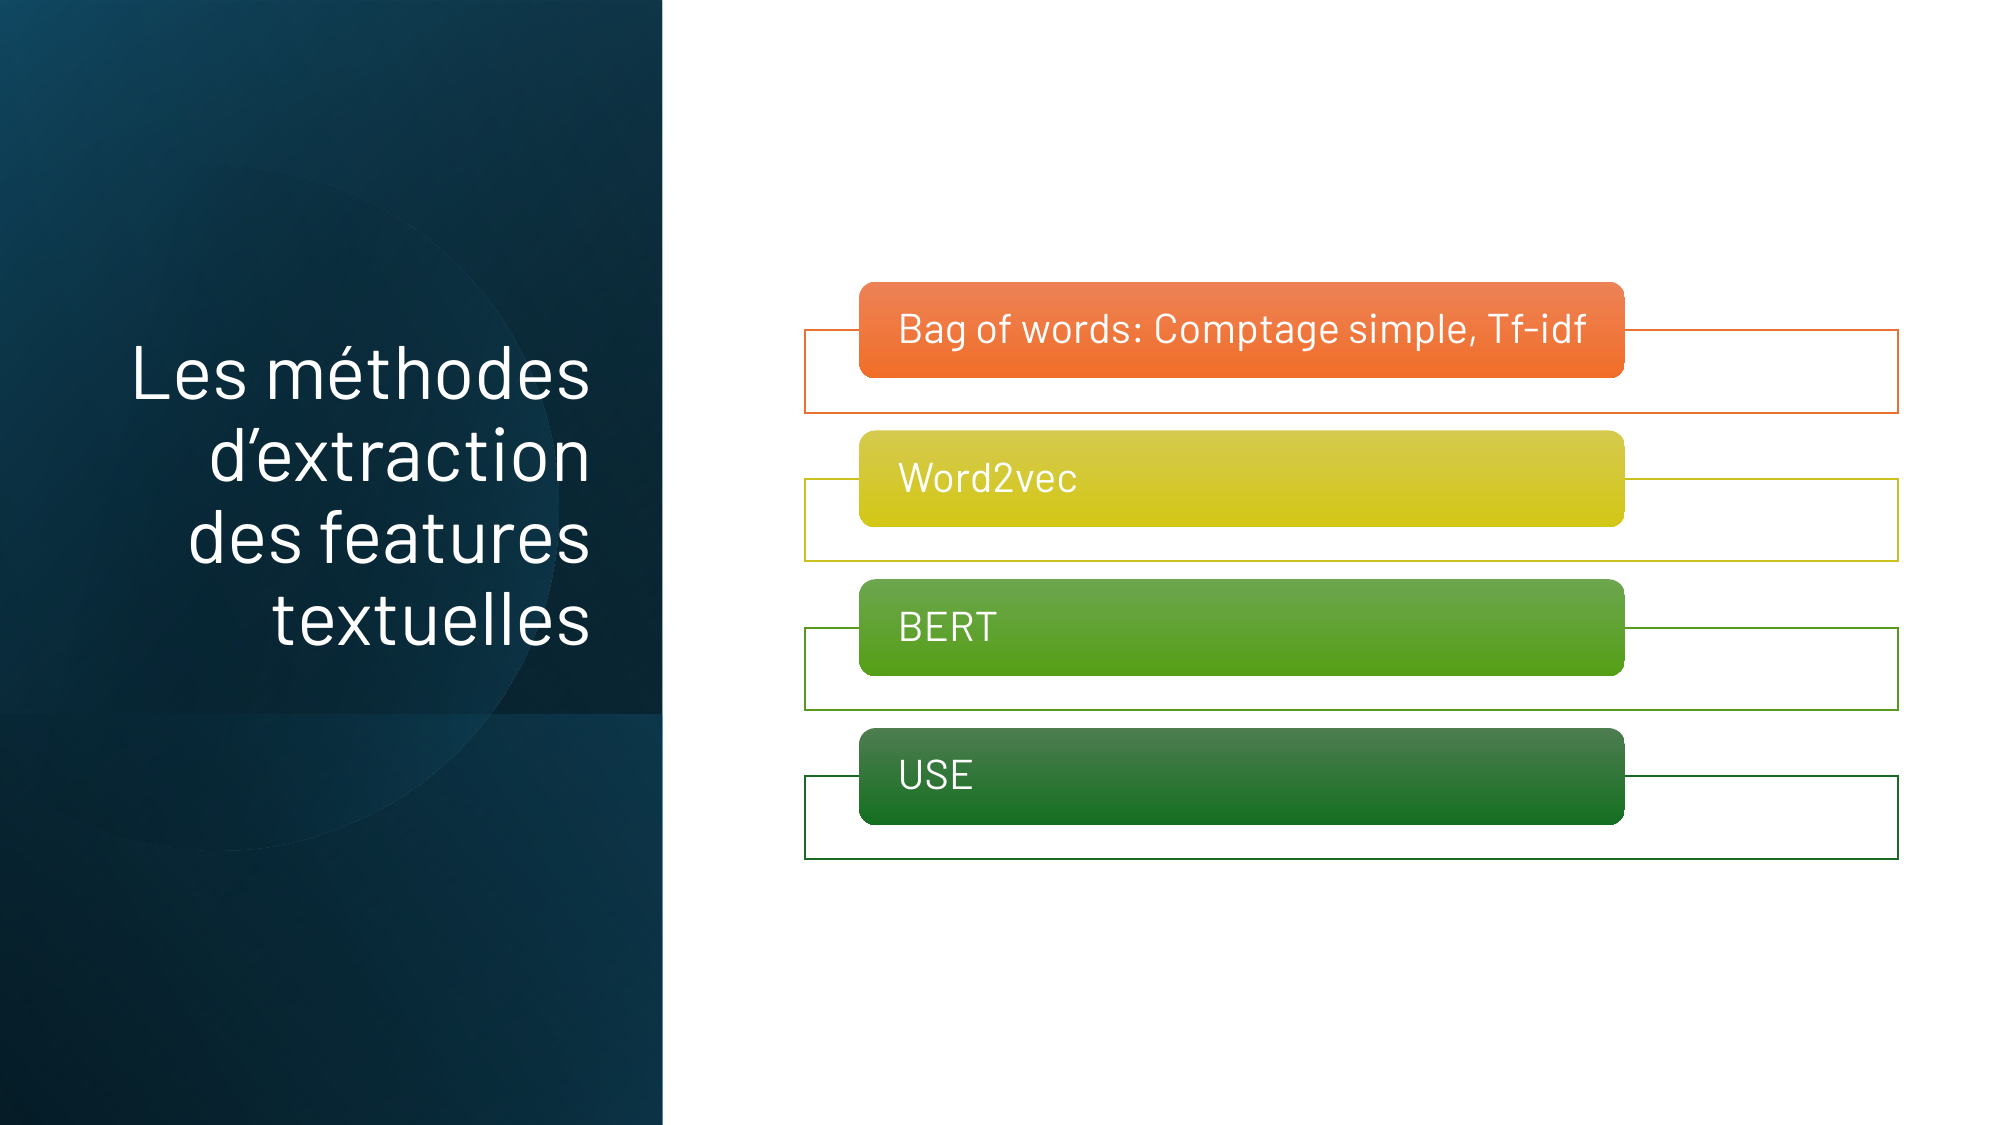

Bag of words: Comptage simple, Tf-idf
Word2vec
BERT
USE

# Les méthodes d’extraction des features textuelles